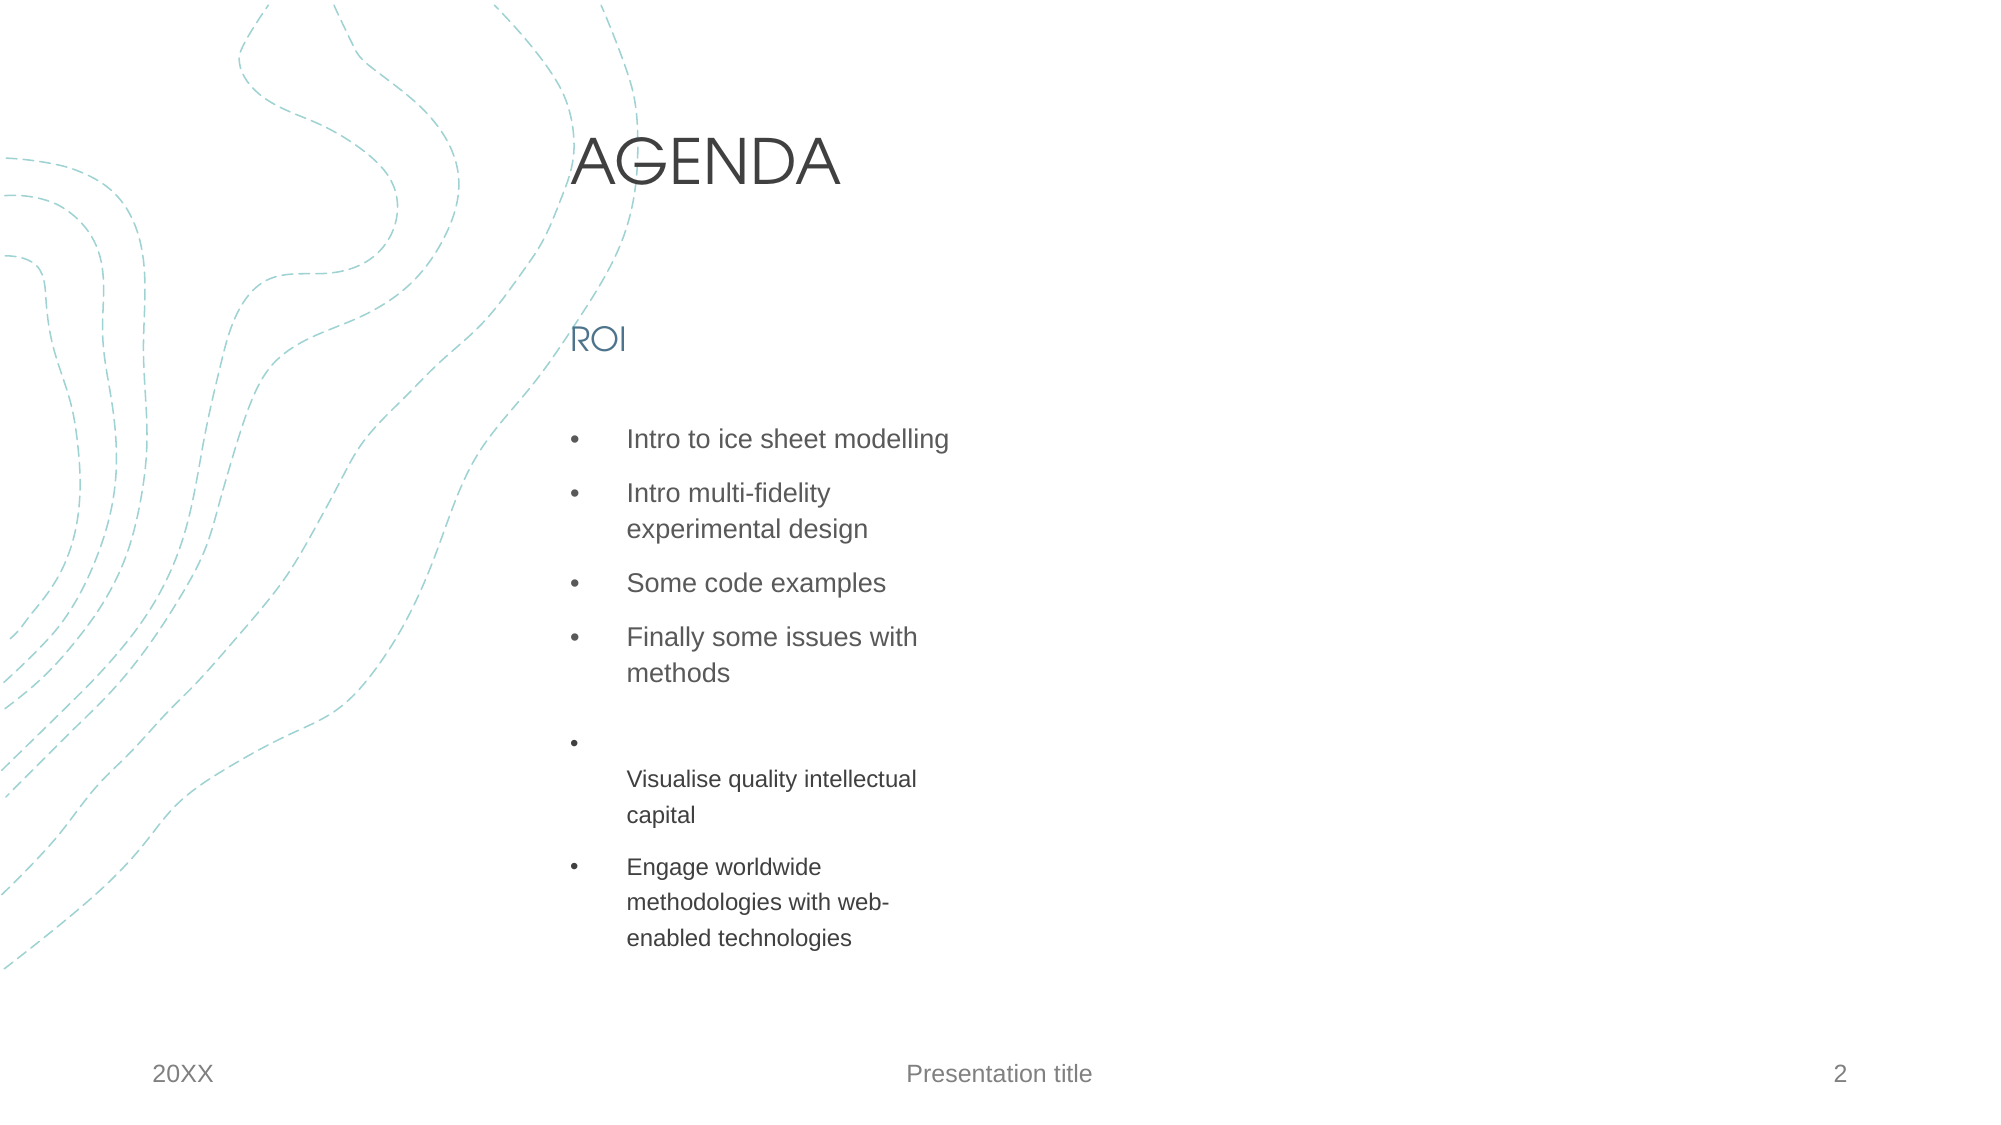

# Agenda
ROI
Intro to ice sheet modelling
Intro multi-fidelity experimental design
Some code examples
Finally some issues with methods
Visualise quality intellectual capital
Engage worldwide methodologies with web-enabled technologies

20XX
Presentation title
2